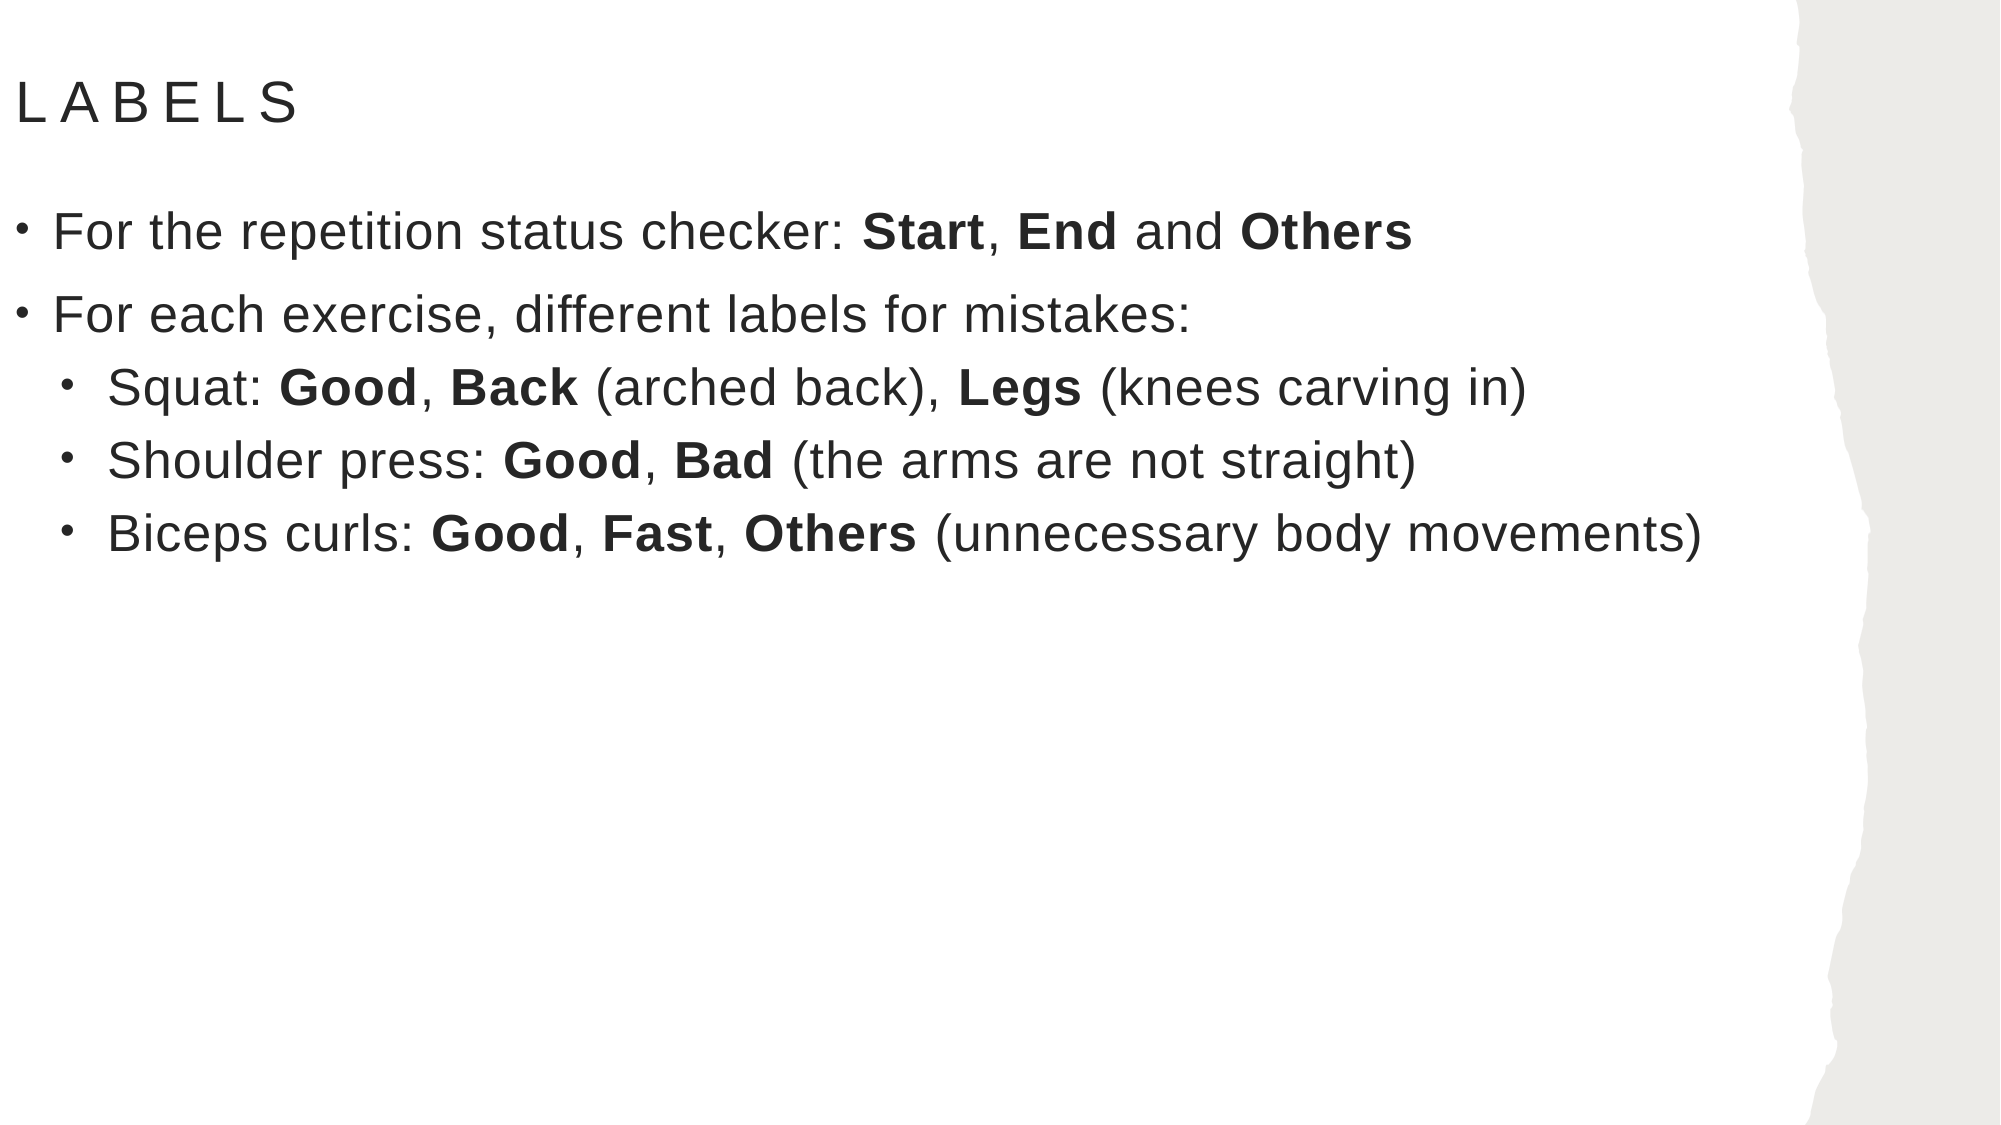

# Labels
For the repetition status checker: Start, End and Others
For each exercise, different labels for mistakes:
Squat: Good, Back (arched back), Legs (knees carving in)
Shoulder press: Good, Bad (the arms are not straight)
Biceps curls: Good, Fast, Others (unnecessary body movements)